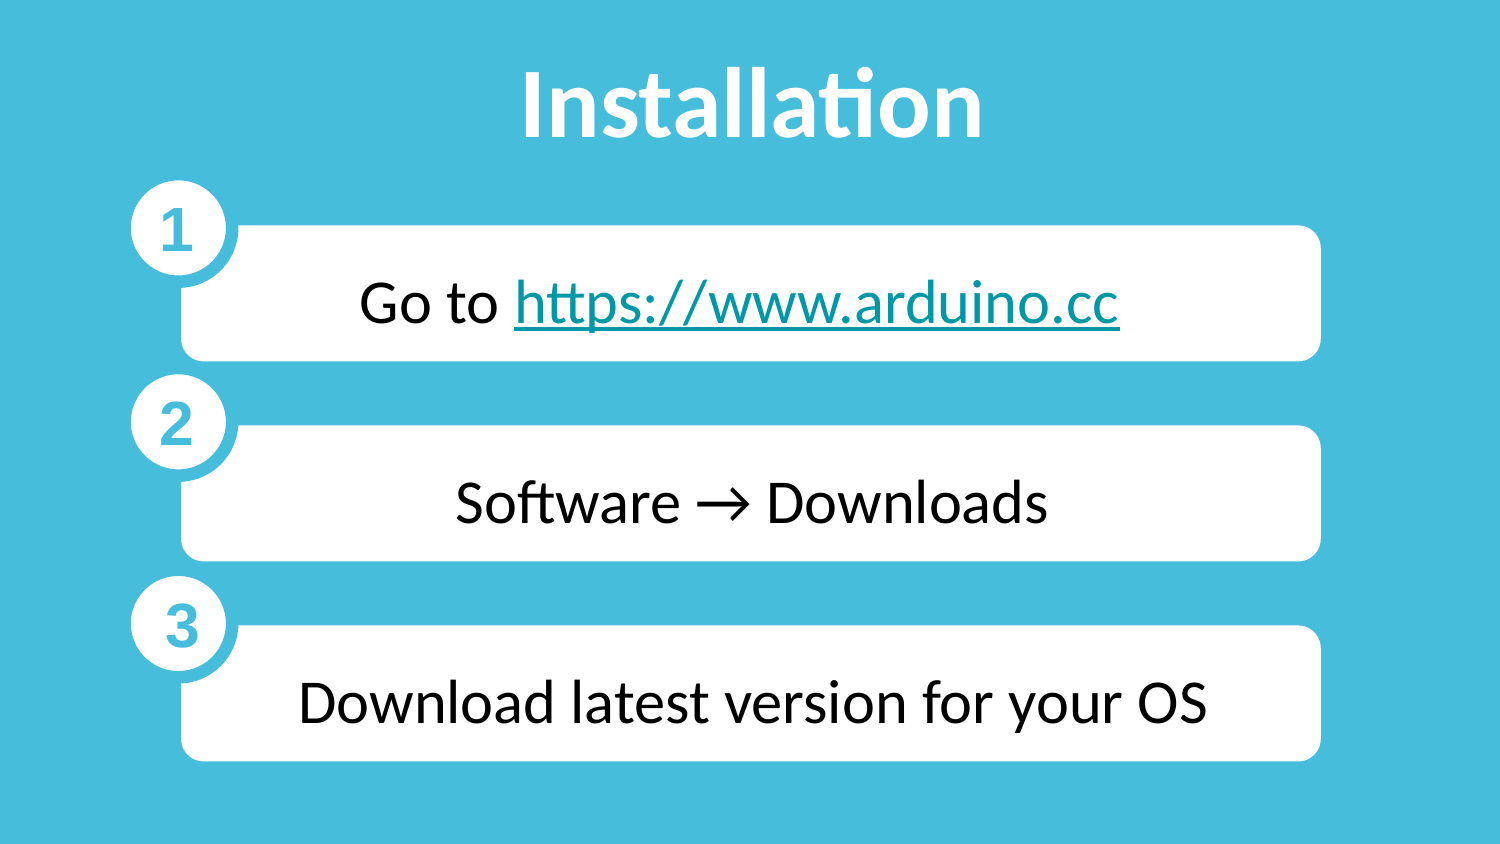

Installation

1

Go to https://www.arduino.cc

2

Software → Downloads

3

Download latest version for your OS